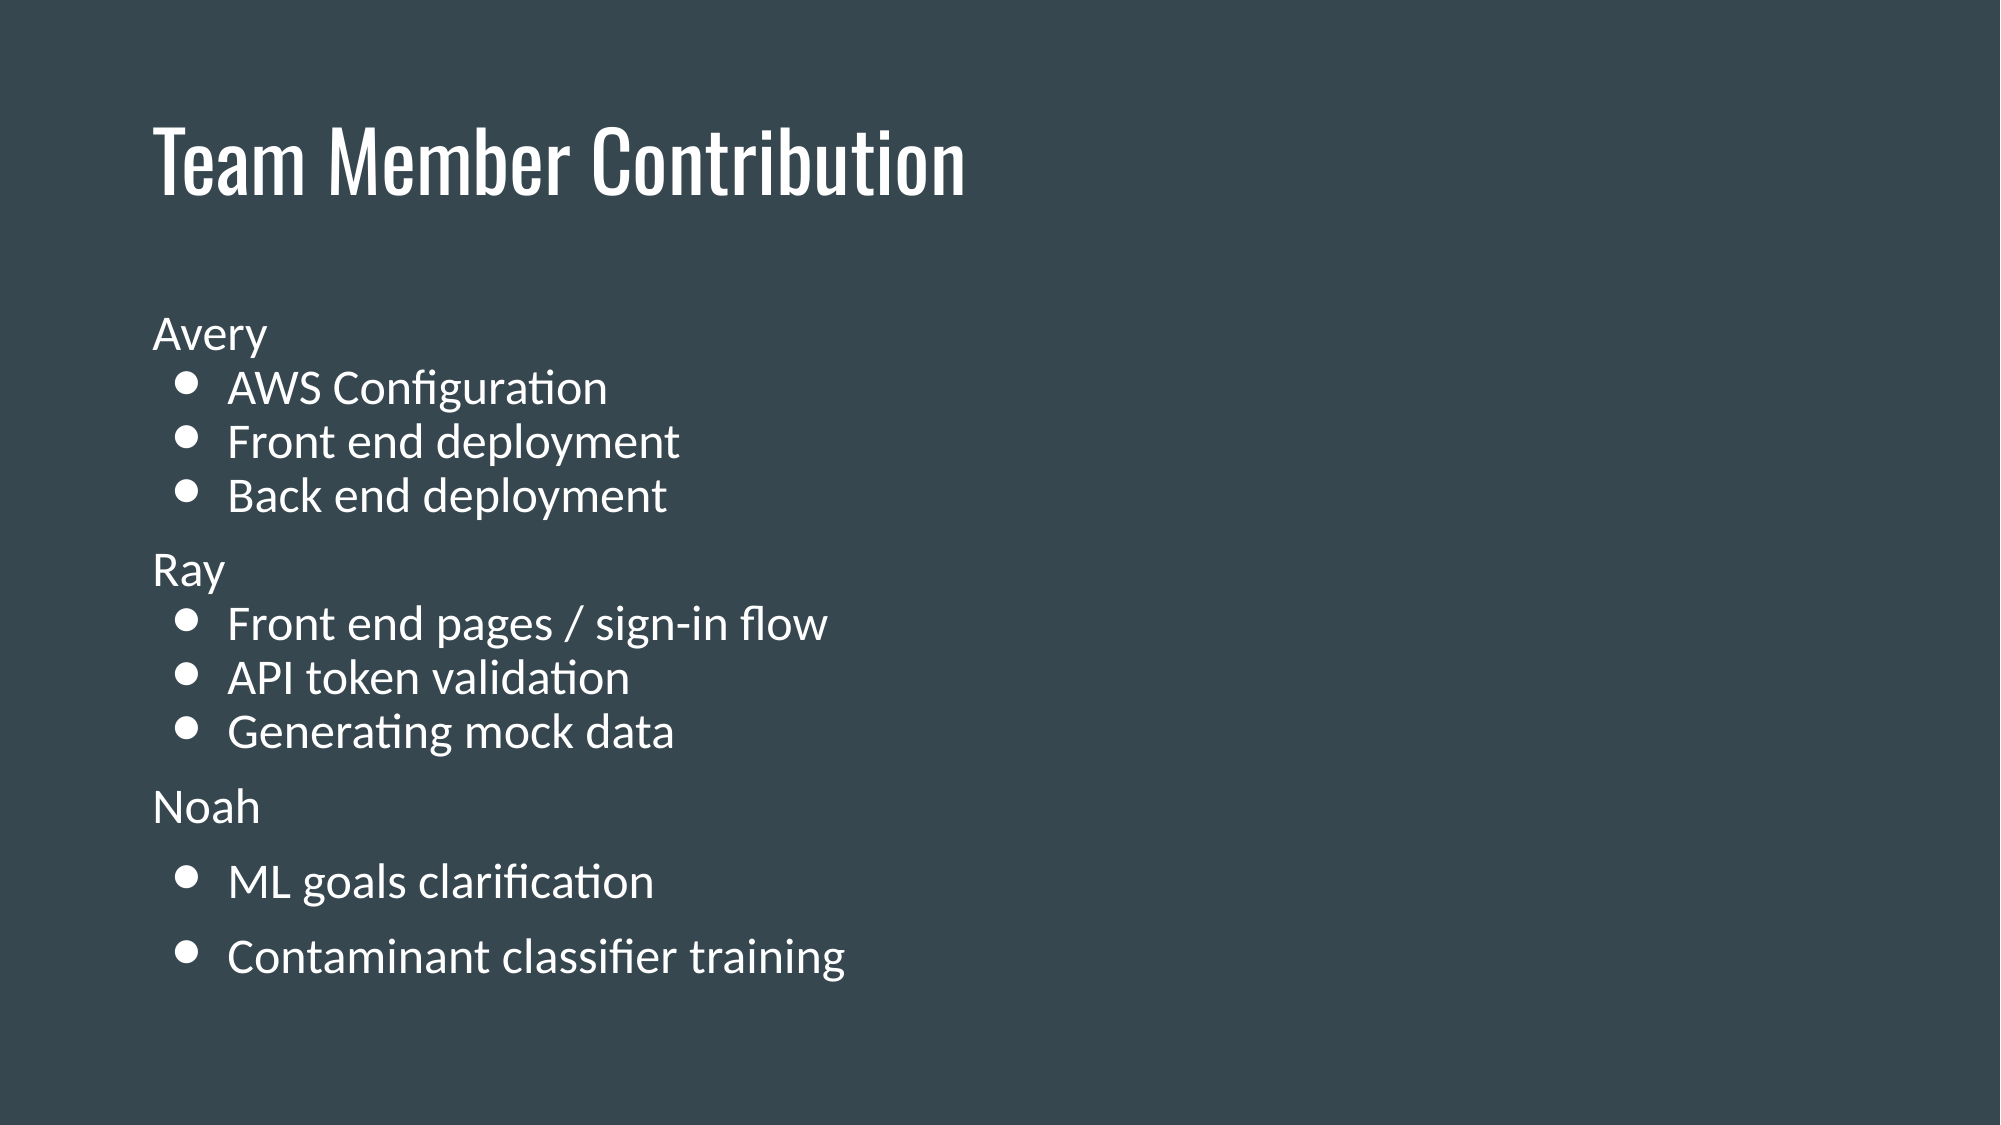

# Team Member Contribution
Avery
AWS Configuration
Front end deployment
Back end deployment
Ray
Front end pages / sign-in flow
API token validation
Generating mock data
Noah
ML goals clarification
Contaminant classifier training